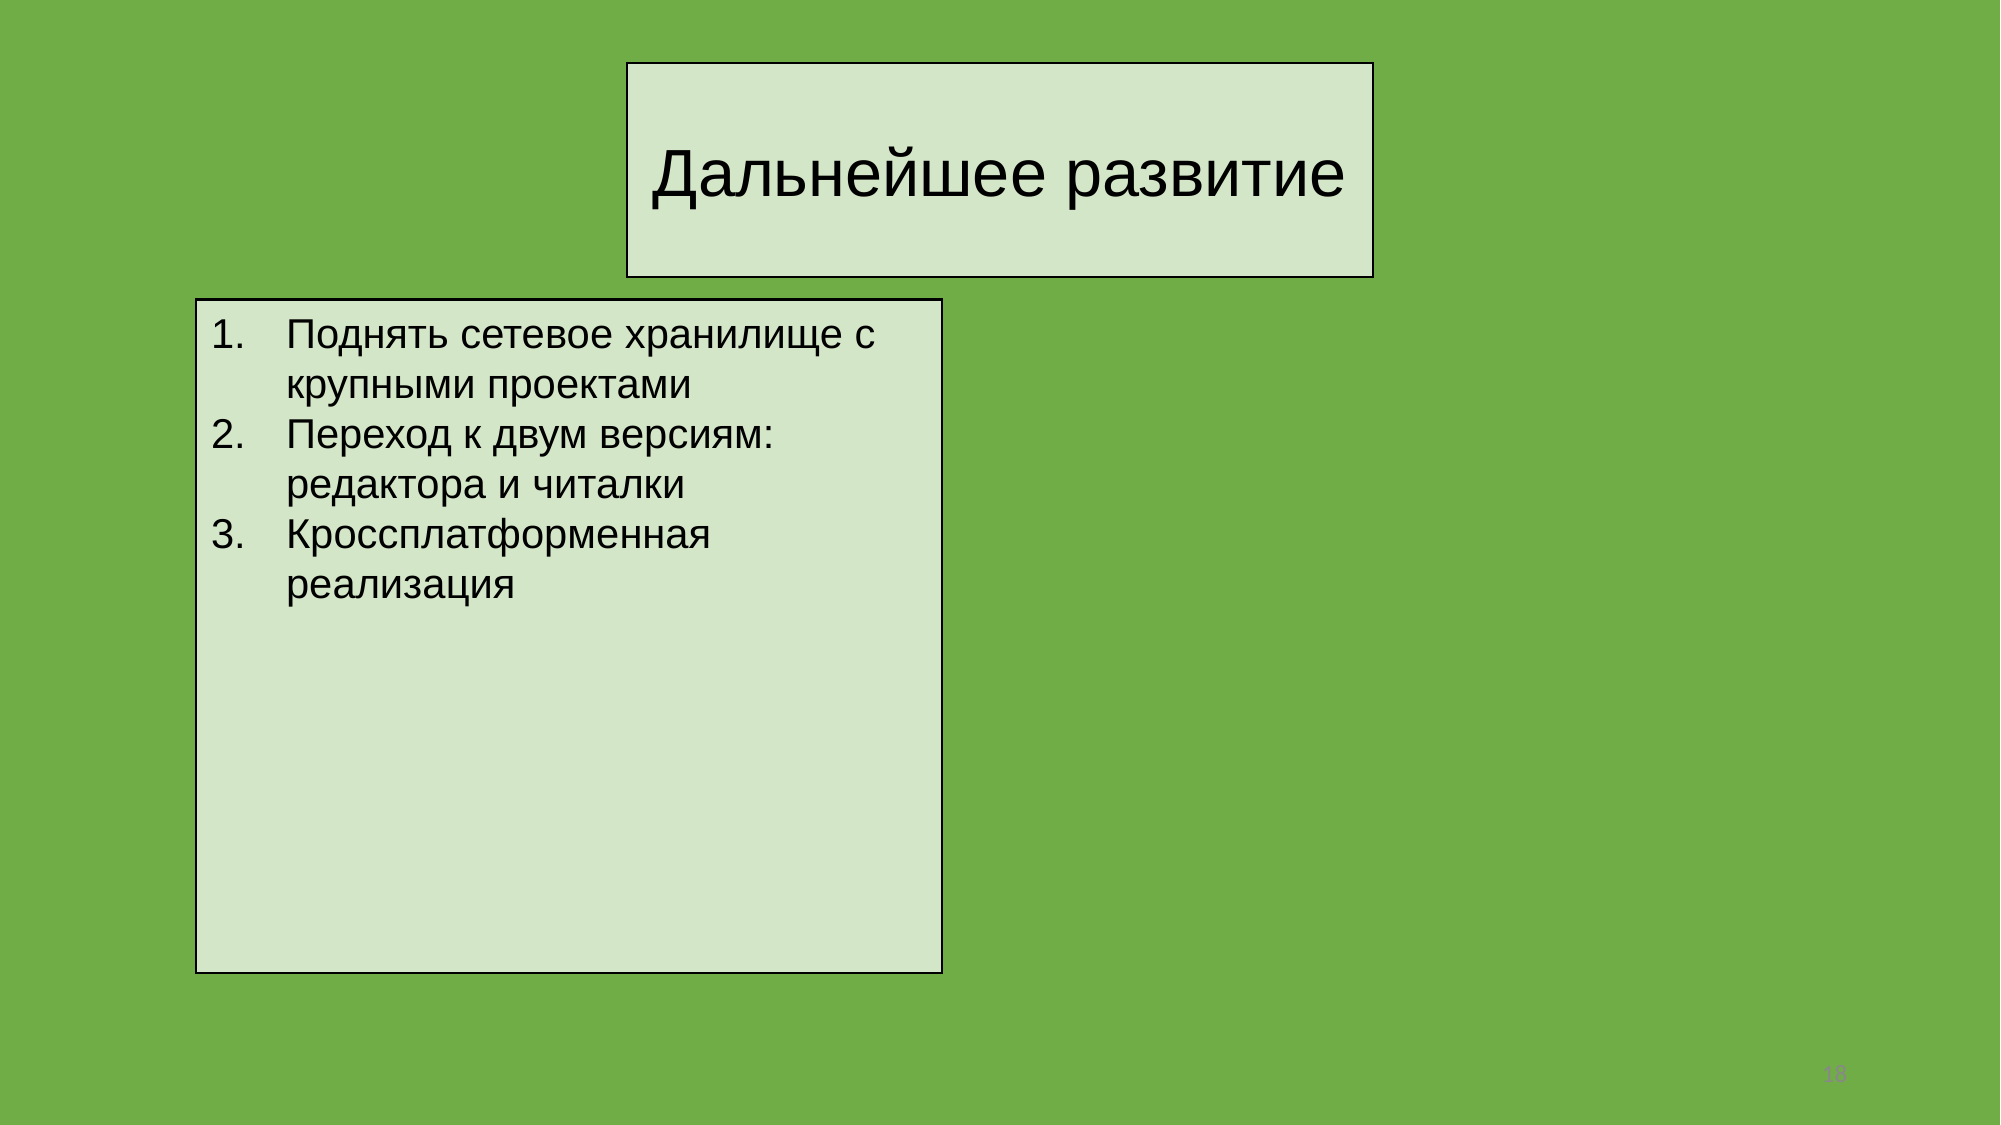

Дальнейшее развитие
Поднять сетевое хранилище с крупными проектами
Переход к двум версиям: редактора и читалки
Кроссплатформенная реализация

18